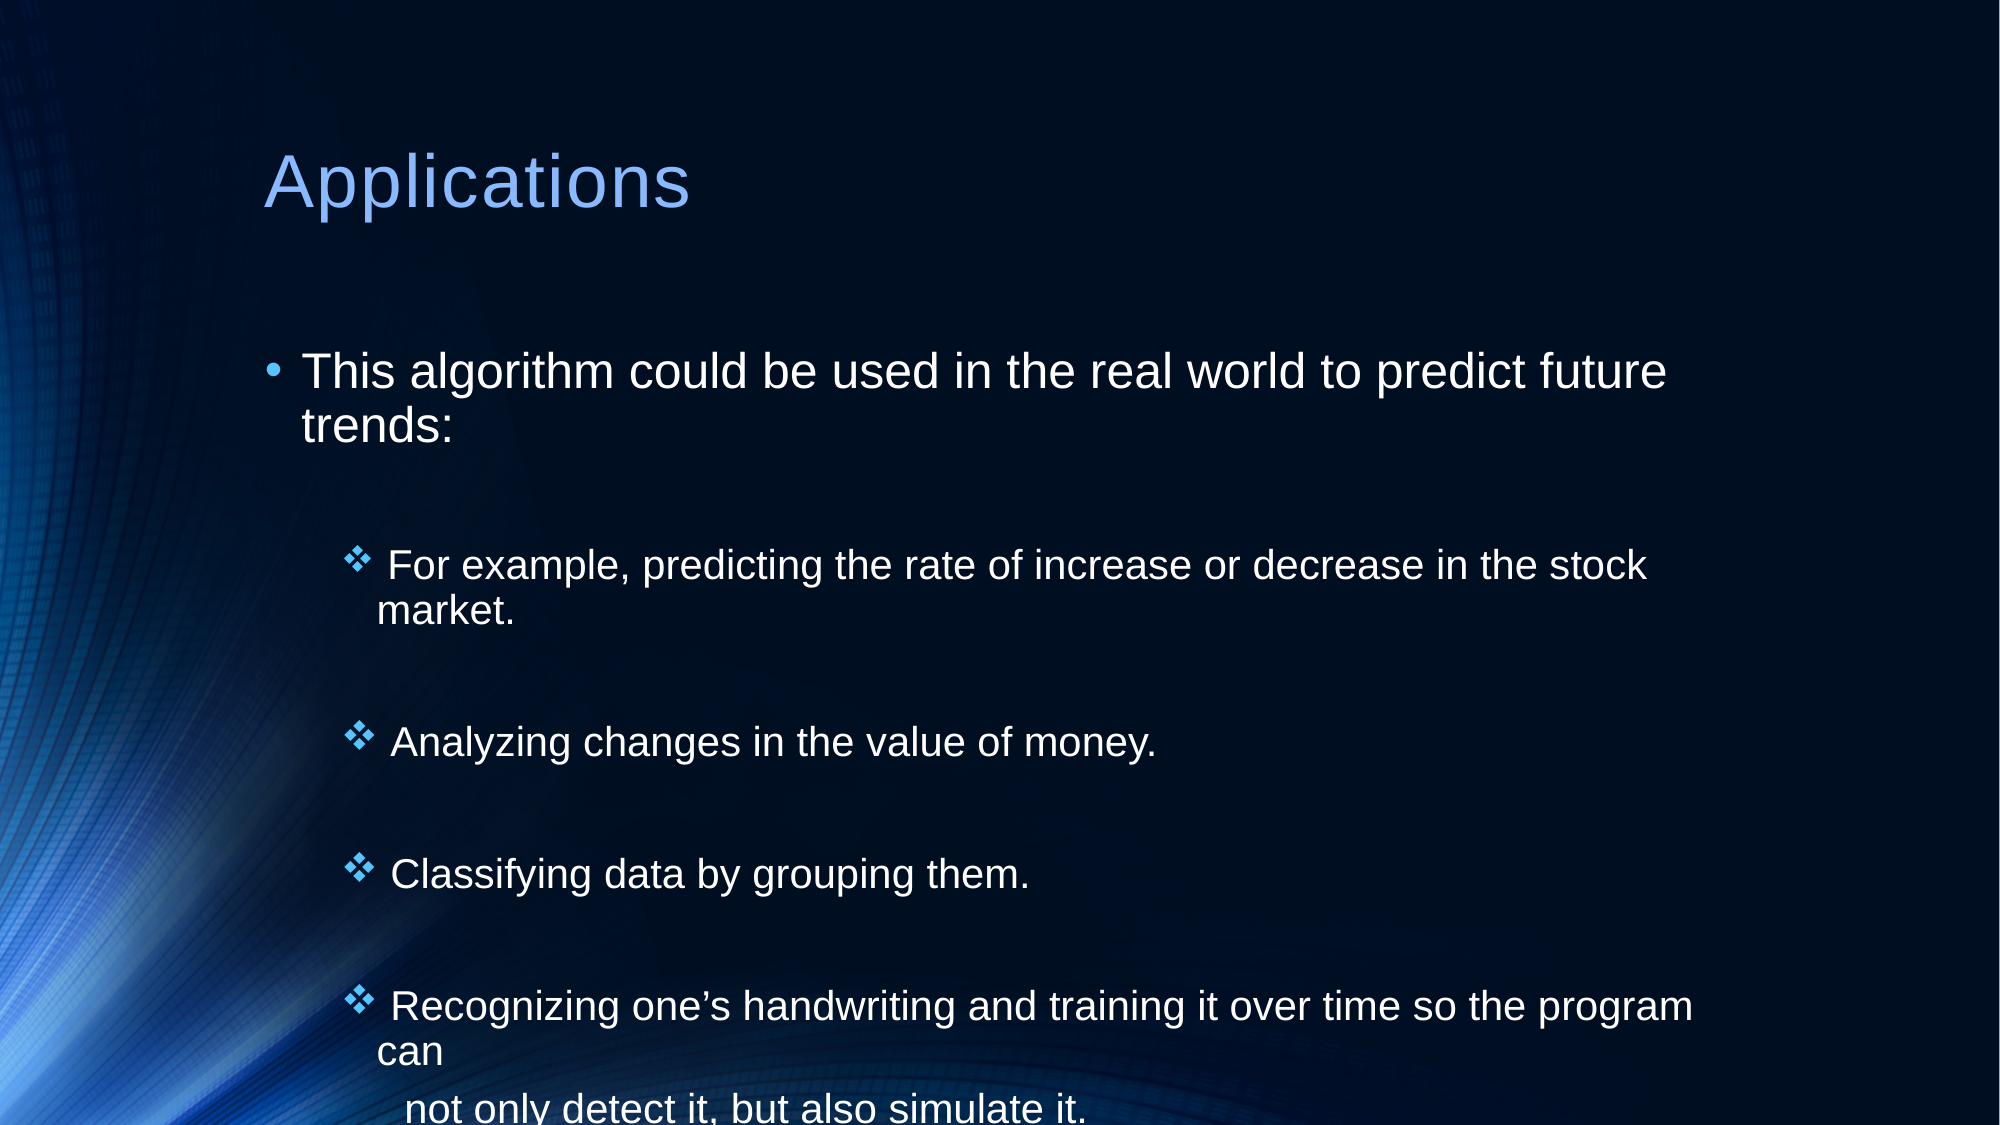

# Applications
This algorithm could be used in the real world to predict future trends:

 For example, predicting the rate of increase or decrease in the stock market.

 Analyzing changes in the value of money.

 Classifying data by grouping them.

 Recognizing one’s handwriting and training it over time so the program can
      not only detect it, but also simulate it.